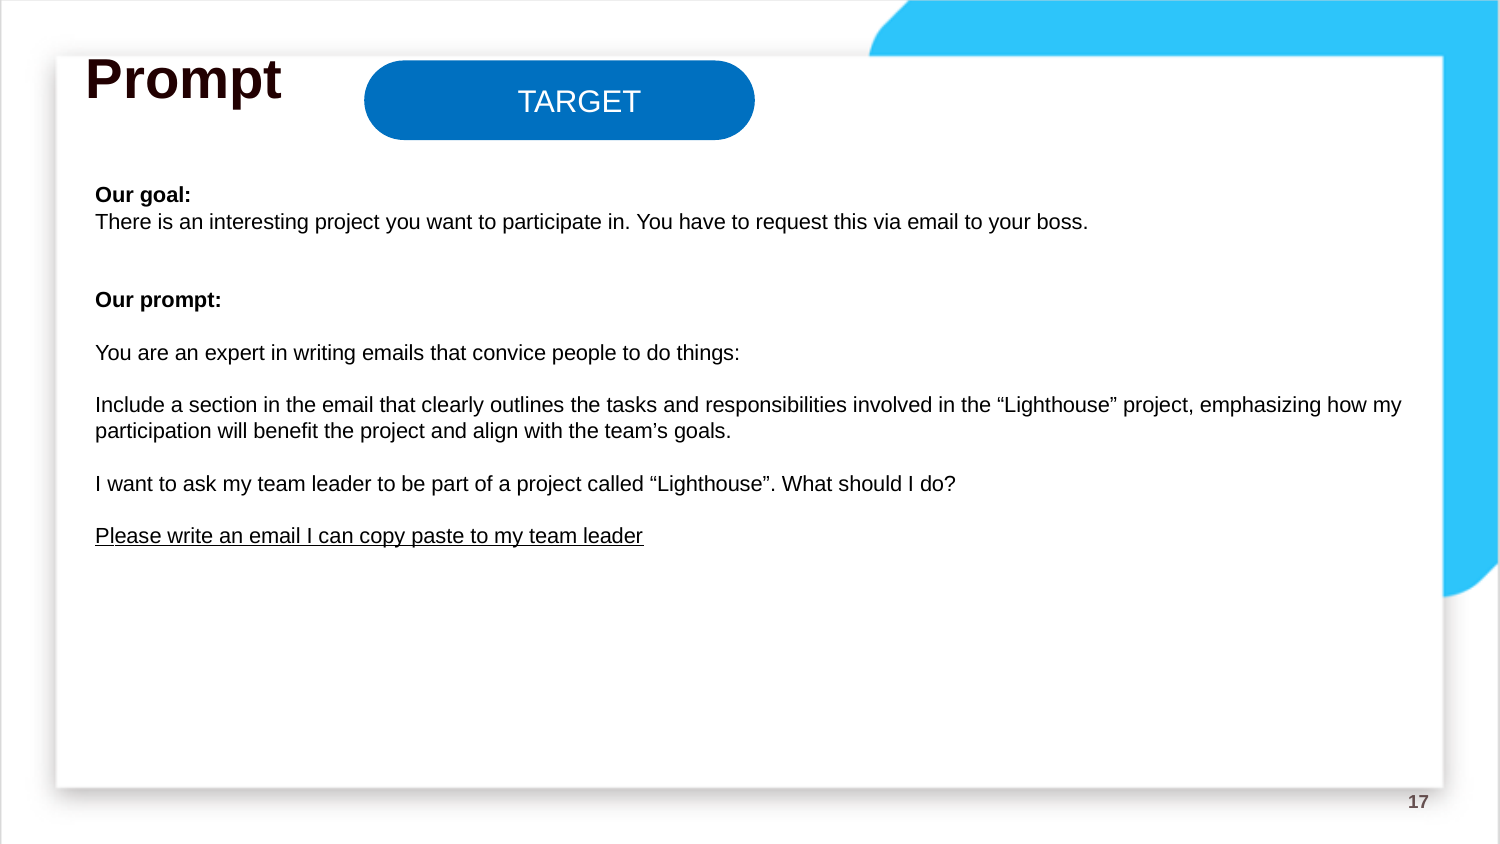

# Prompt
TARGET
Our goal:
There is an interesting project you want to participate in. You have to request this via email to your boss.

Our prompt:

You are an expert in writing emails that convice people to do things:

Include a section in the email that clearly outlines the tasks and responsibilities involved in the “Lighthouse” project, emphasizing how my participation will benefit the project and align with the team’s goals.

I want to ask my team leader to be part of a project called “Lighthouse”. What should I do?

Please write an email I can copy paste to my team leader